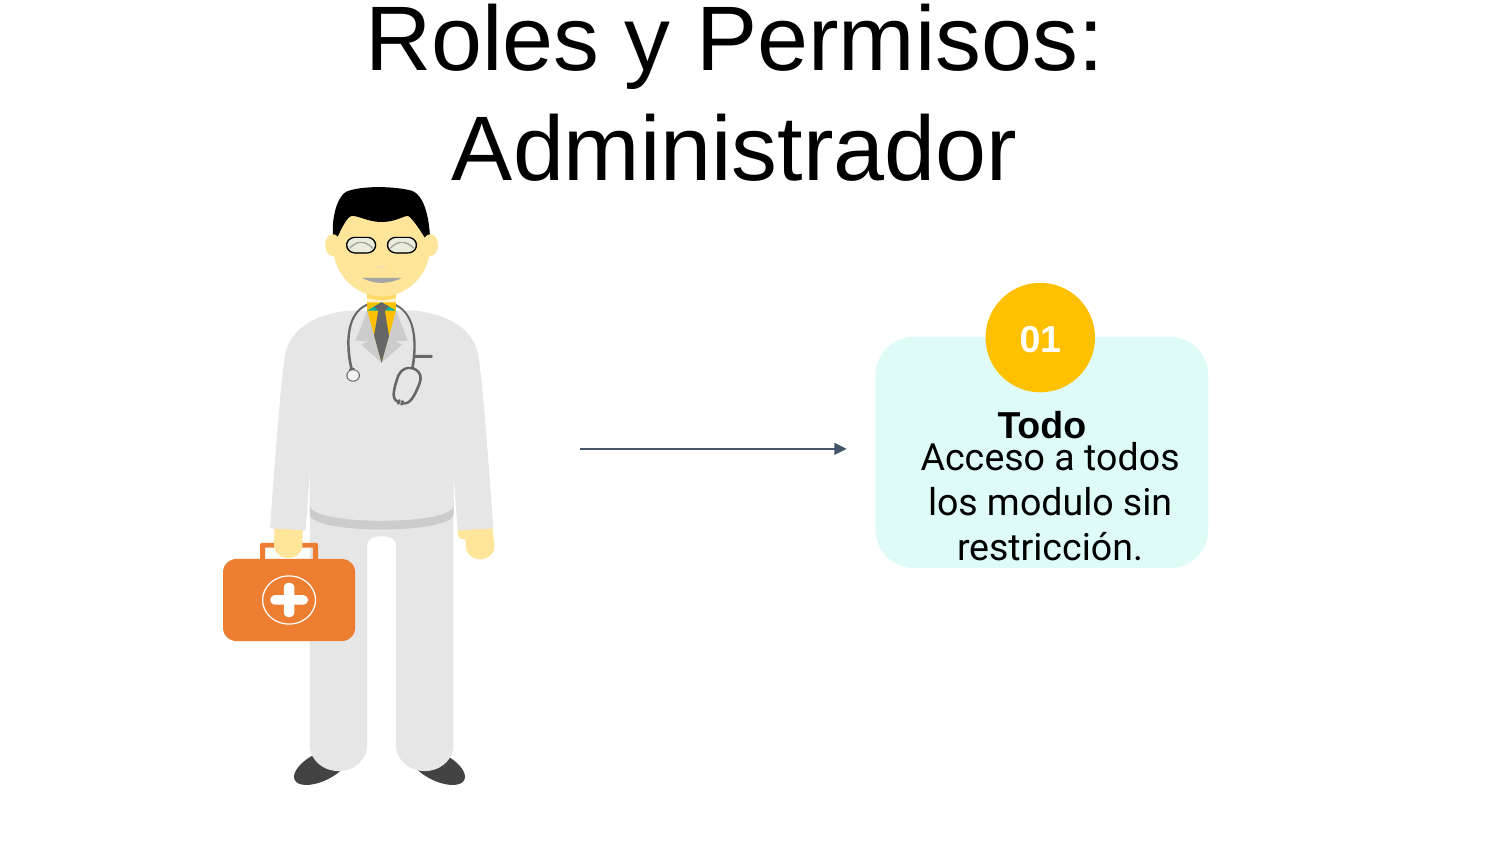

Roles y Permisos: Administrador

01
Todo
Acceso a todos los modulo sin restricción.